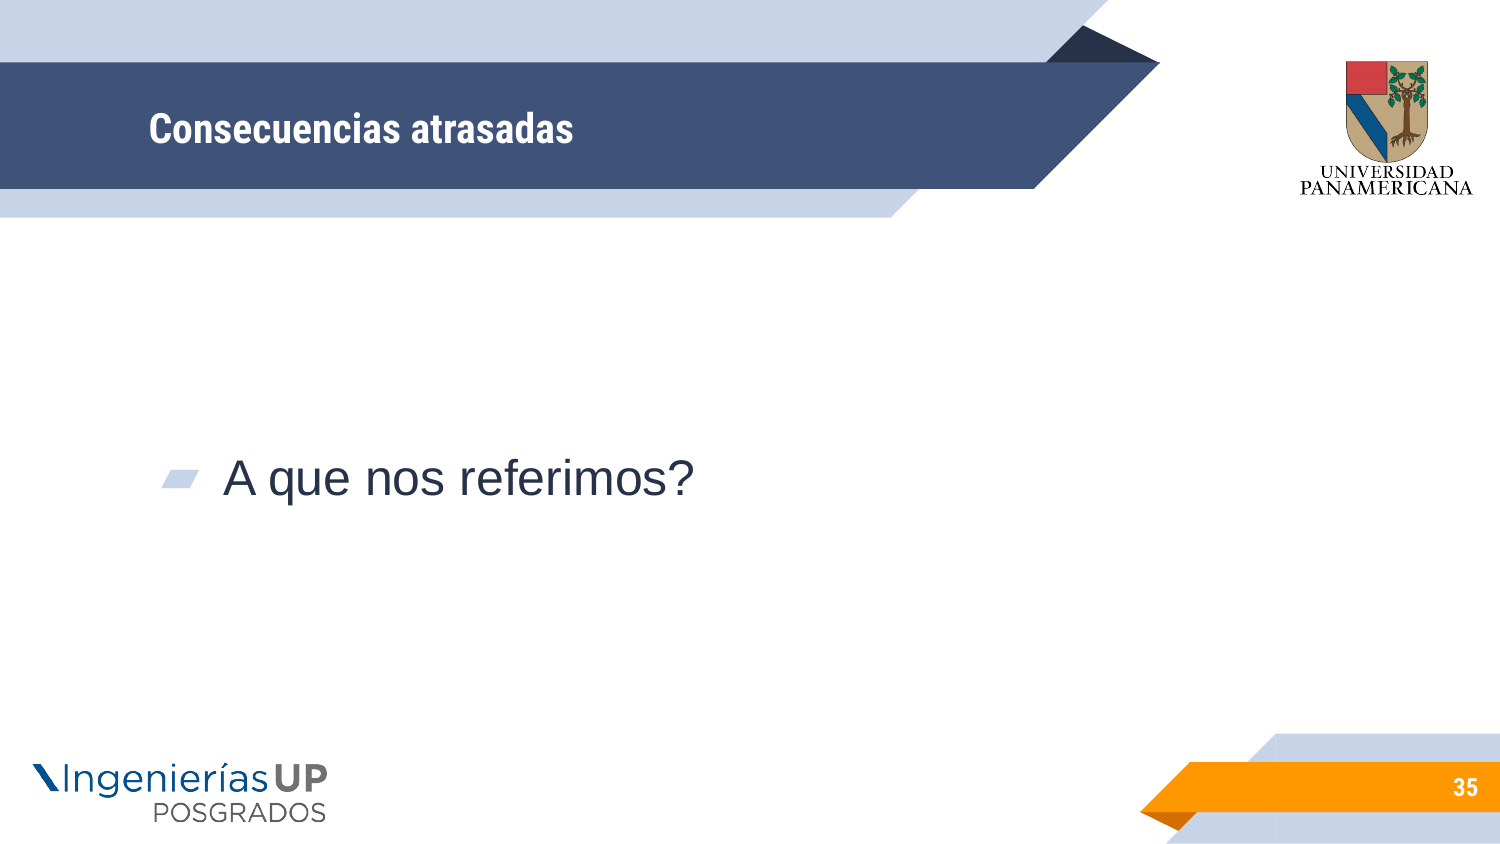

# Consecuencias atrasadas
A que nos referimos?
35